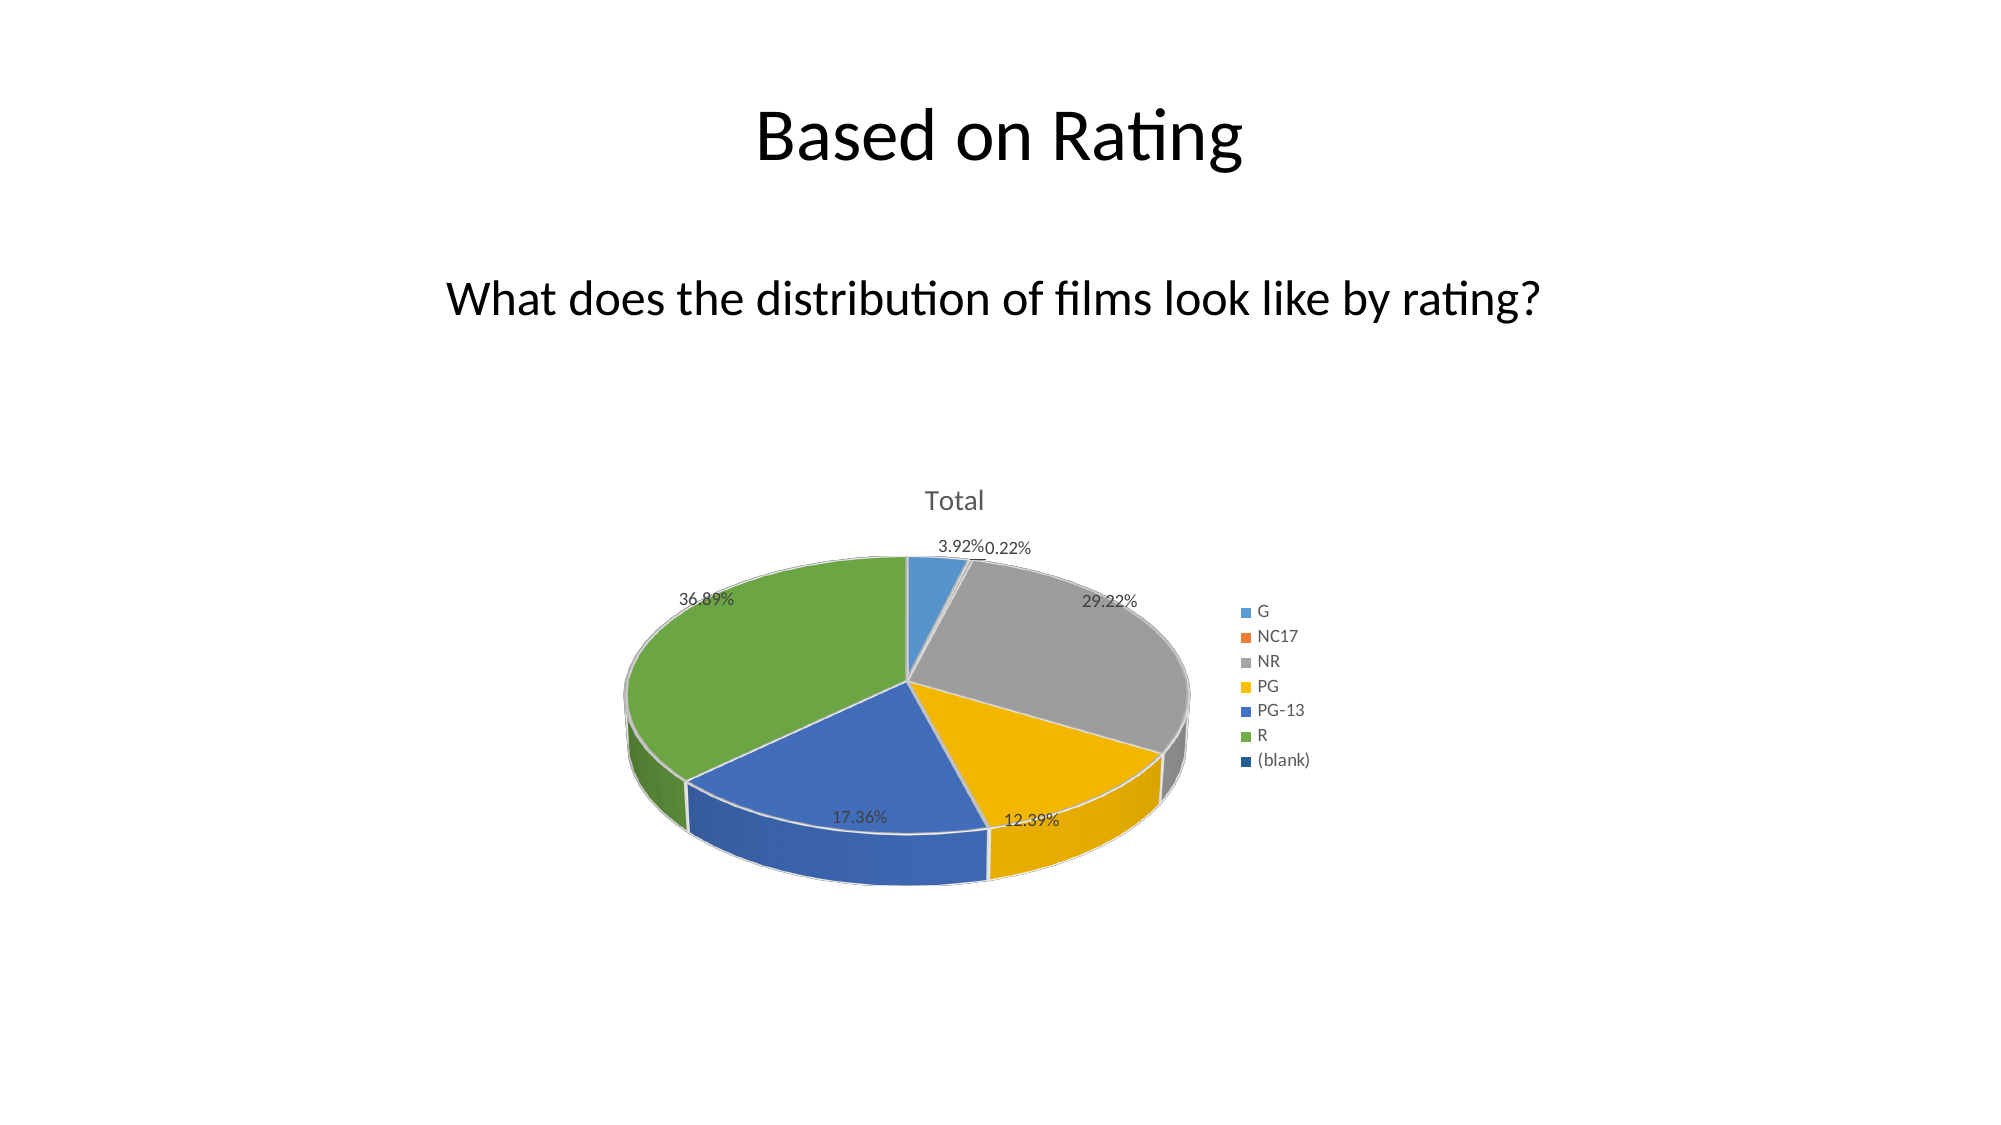

# Based on Rating

What does the distribution of films look like by rating?

[unsupported chart]